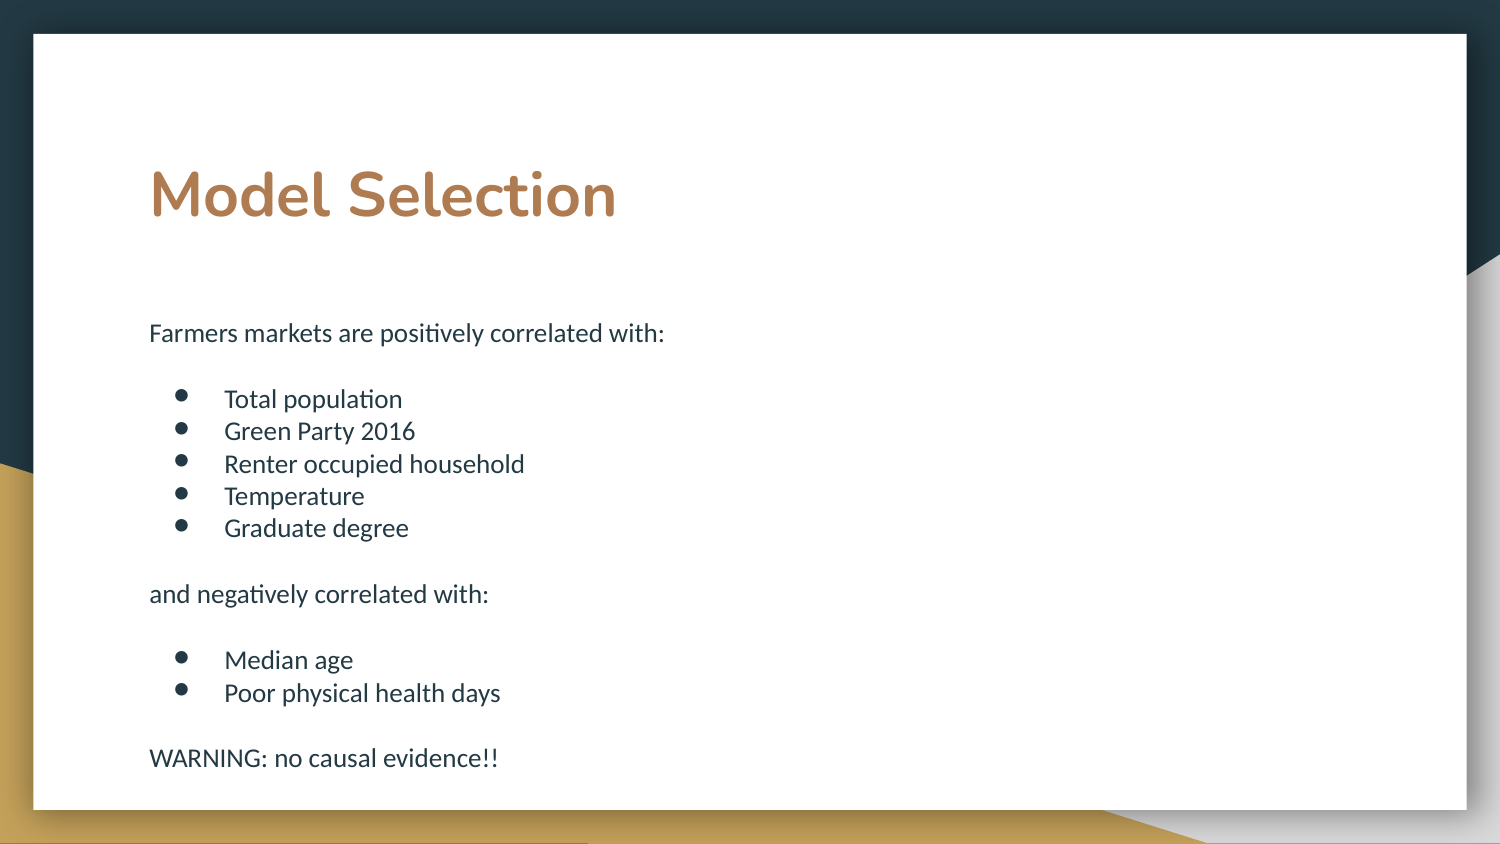

# Model Selection

Farmers markets are positively correlated with:
Total population
Green Party 2016
Renter occupied household
Temperature
Graduate degree
and negatively correlated with:
Median age
Poor physical health days
WARNING: no causal evidence!!